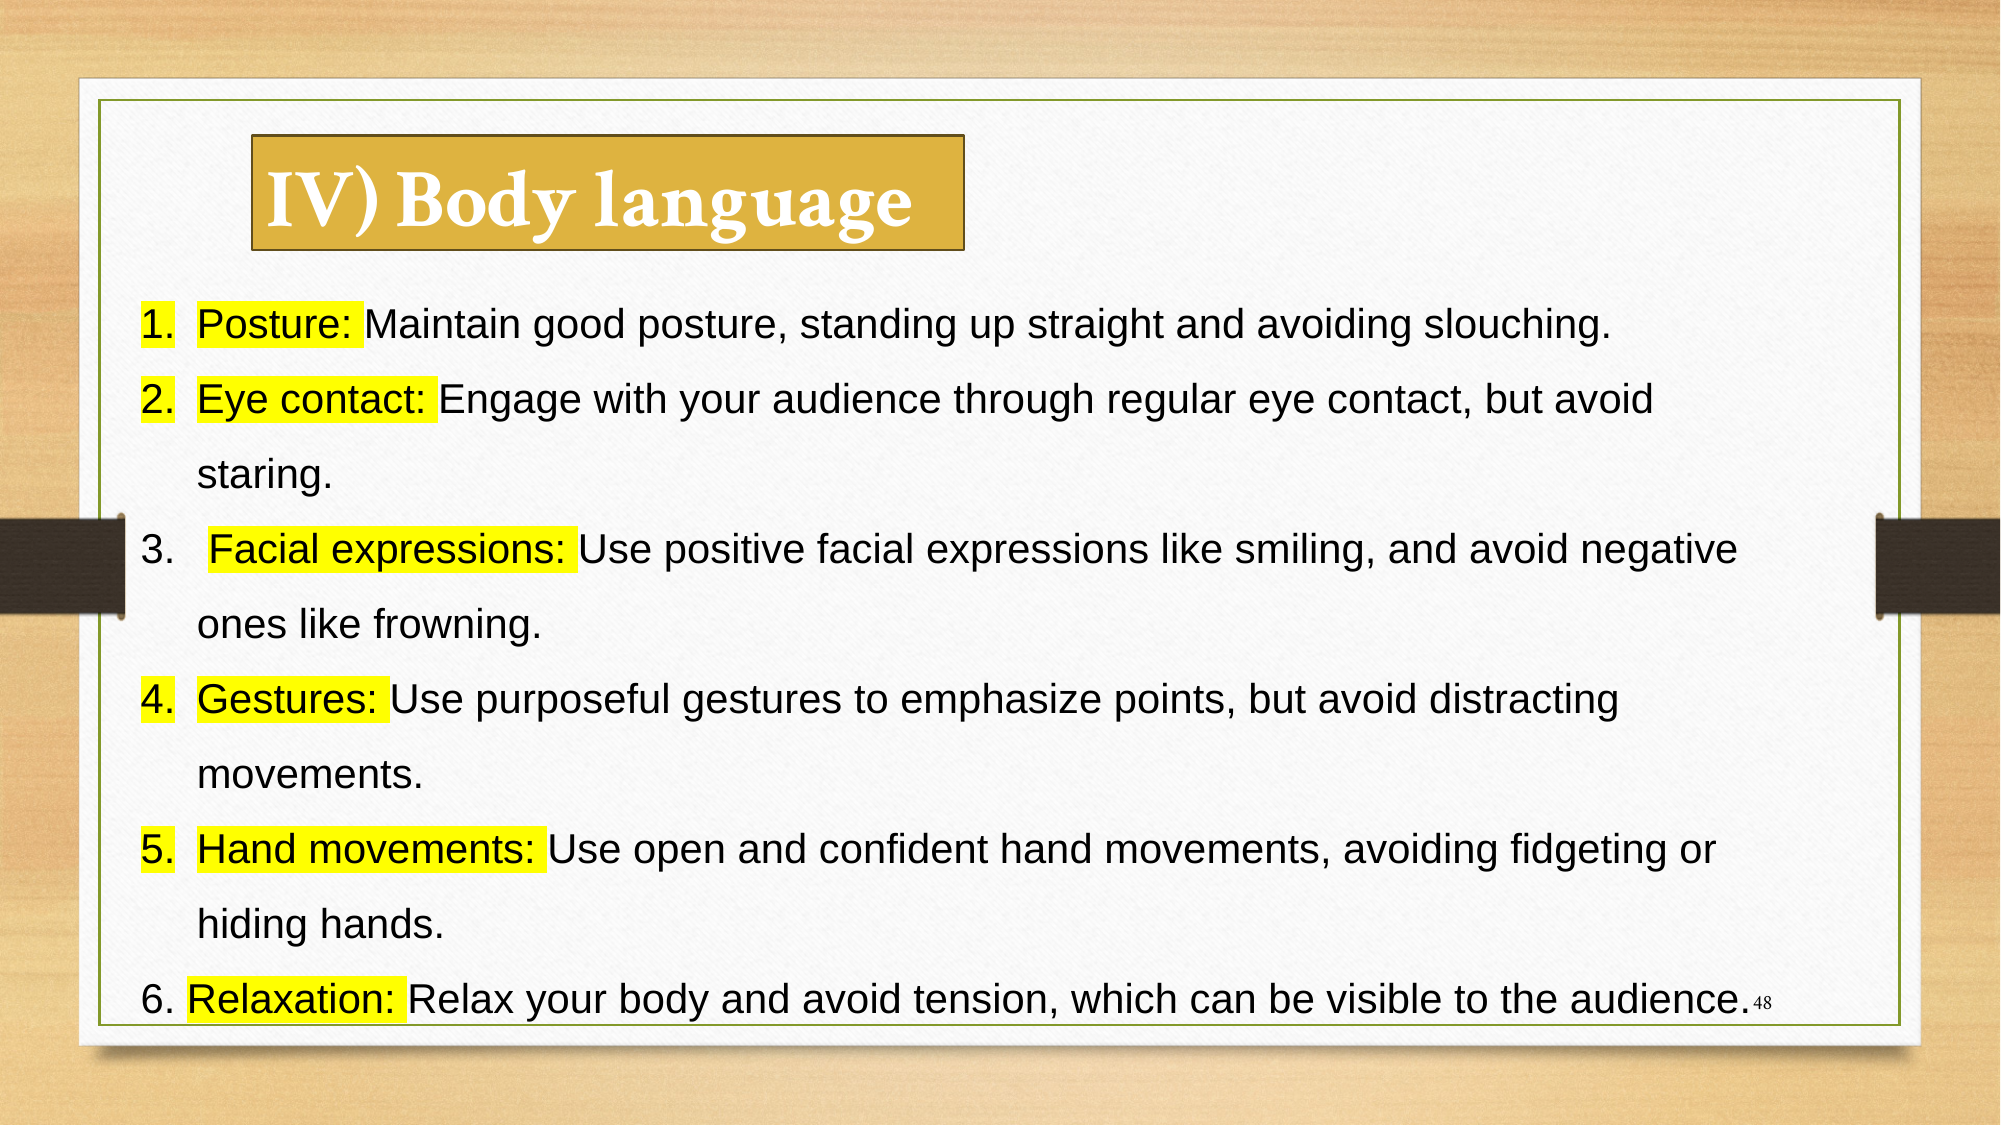

IV) Body language
Posture: Maintain good posture, standing up straight and avoiding slouching.
Eye contact: Engage with your audience through regular eye contact, but avoid staring.
 Facial expressions: Use positive facial expressions like smiling, and avoid negative ones like frowning.
Gestures: Use purposeful gestures to emphasize points, but avoid distracting movements.
Hand movements: Use open and confident hand movements, avoiding fidgeting or hiding hands.
6. Relaxation: Relax your body and avoid tension, which can be visible to the audience.
Madhuri ma'am notes
48